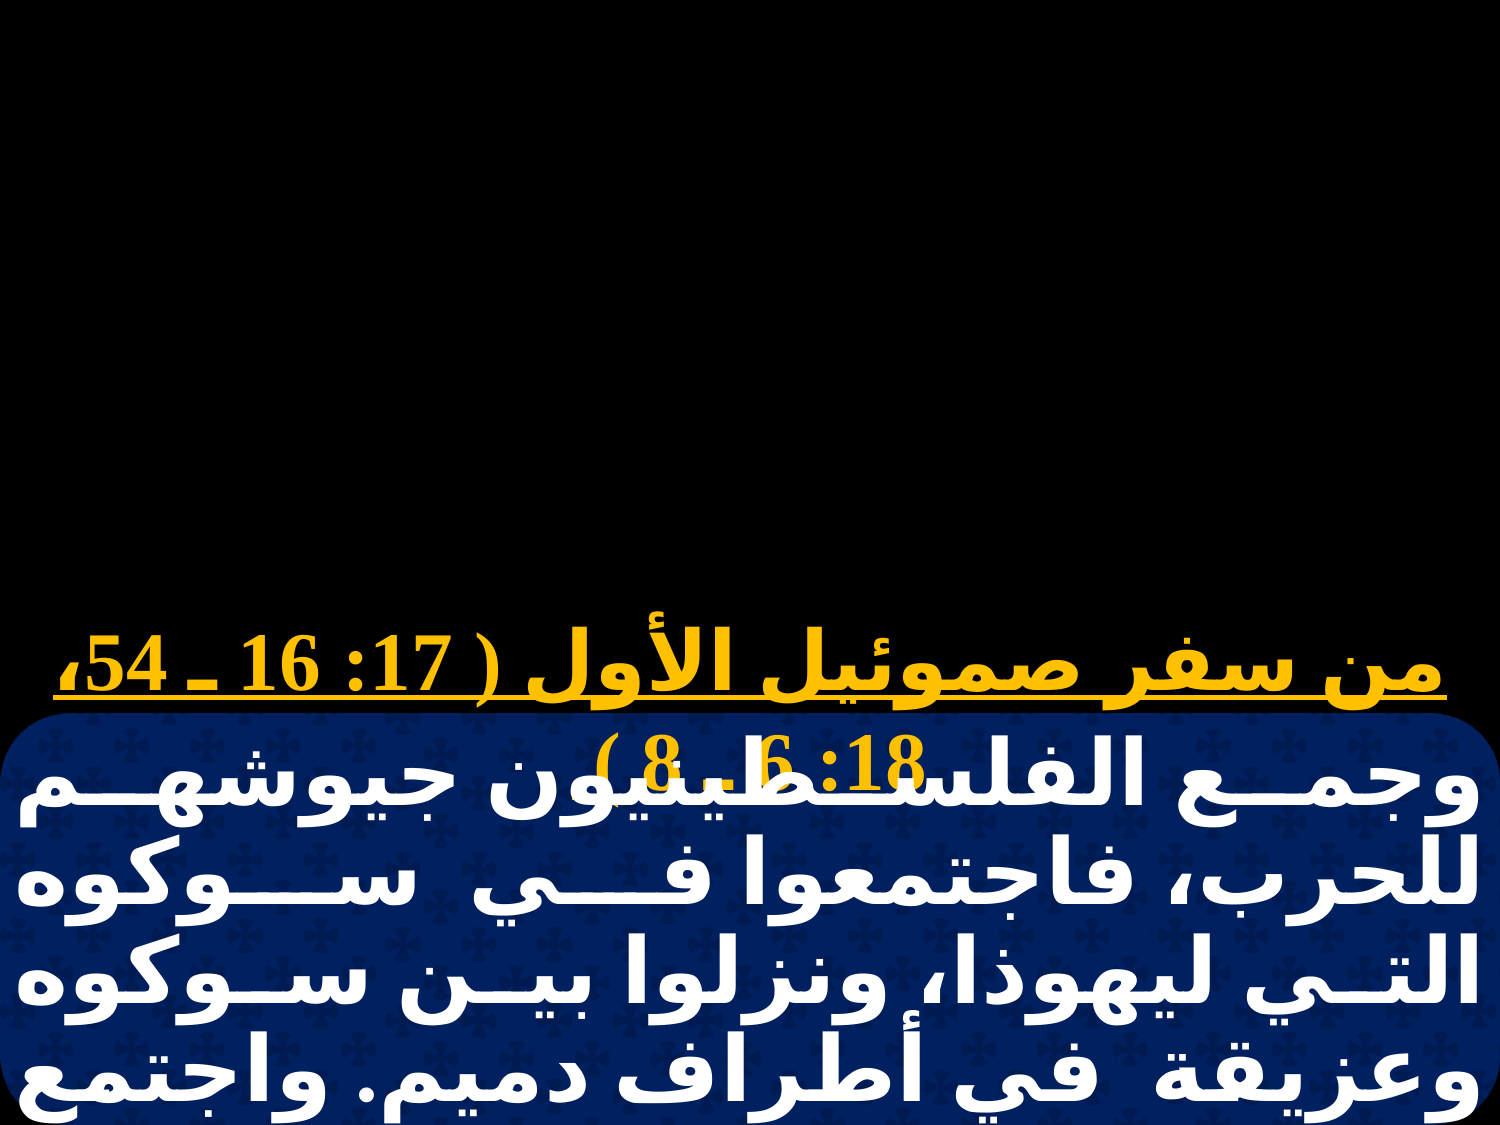

من سفر صموئيل الأول ( 17: 16 ـ 54، 18: 6 ـ 8 )
وجمع الفلسطينيون جيوشهم للحرب، فاجتمعوا في  سوكوه التي ليهوذا، ونزلوا بين سوكوه وعزيقة  في أطراف دميم. واجتمع شاول ورجال إسرائيل  ونزلوا في وادي البطمة، واصطفوا لمحاربة